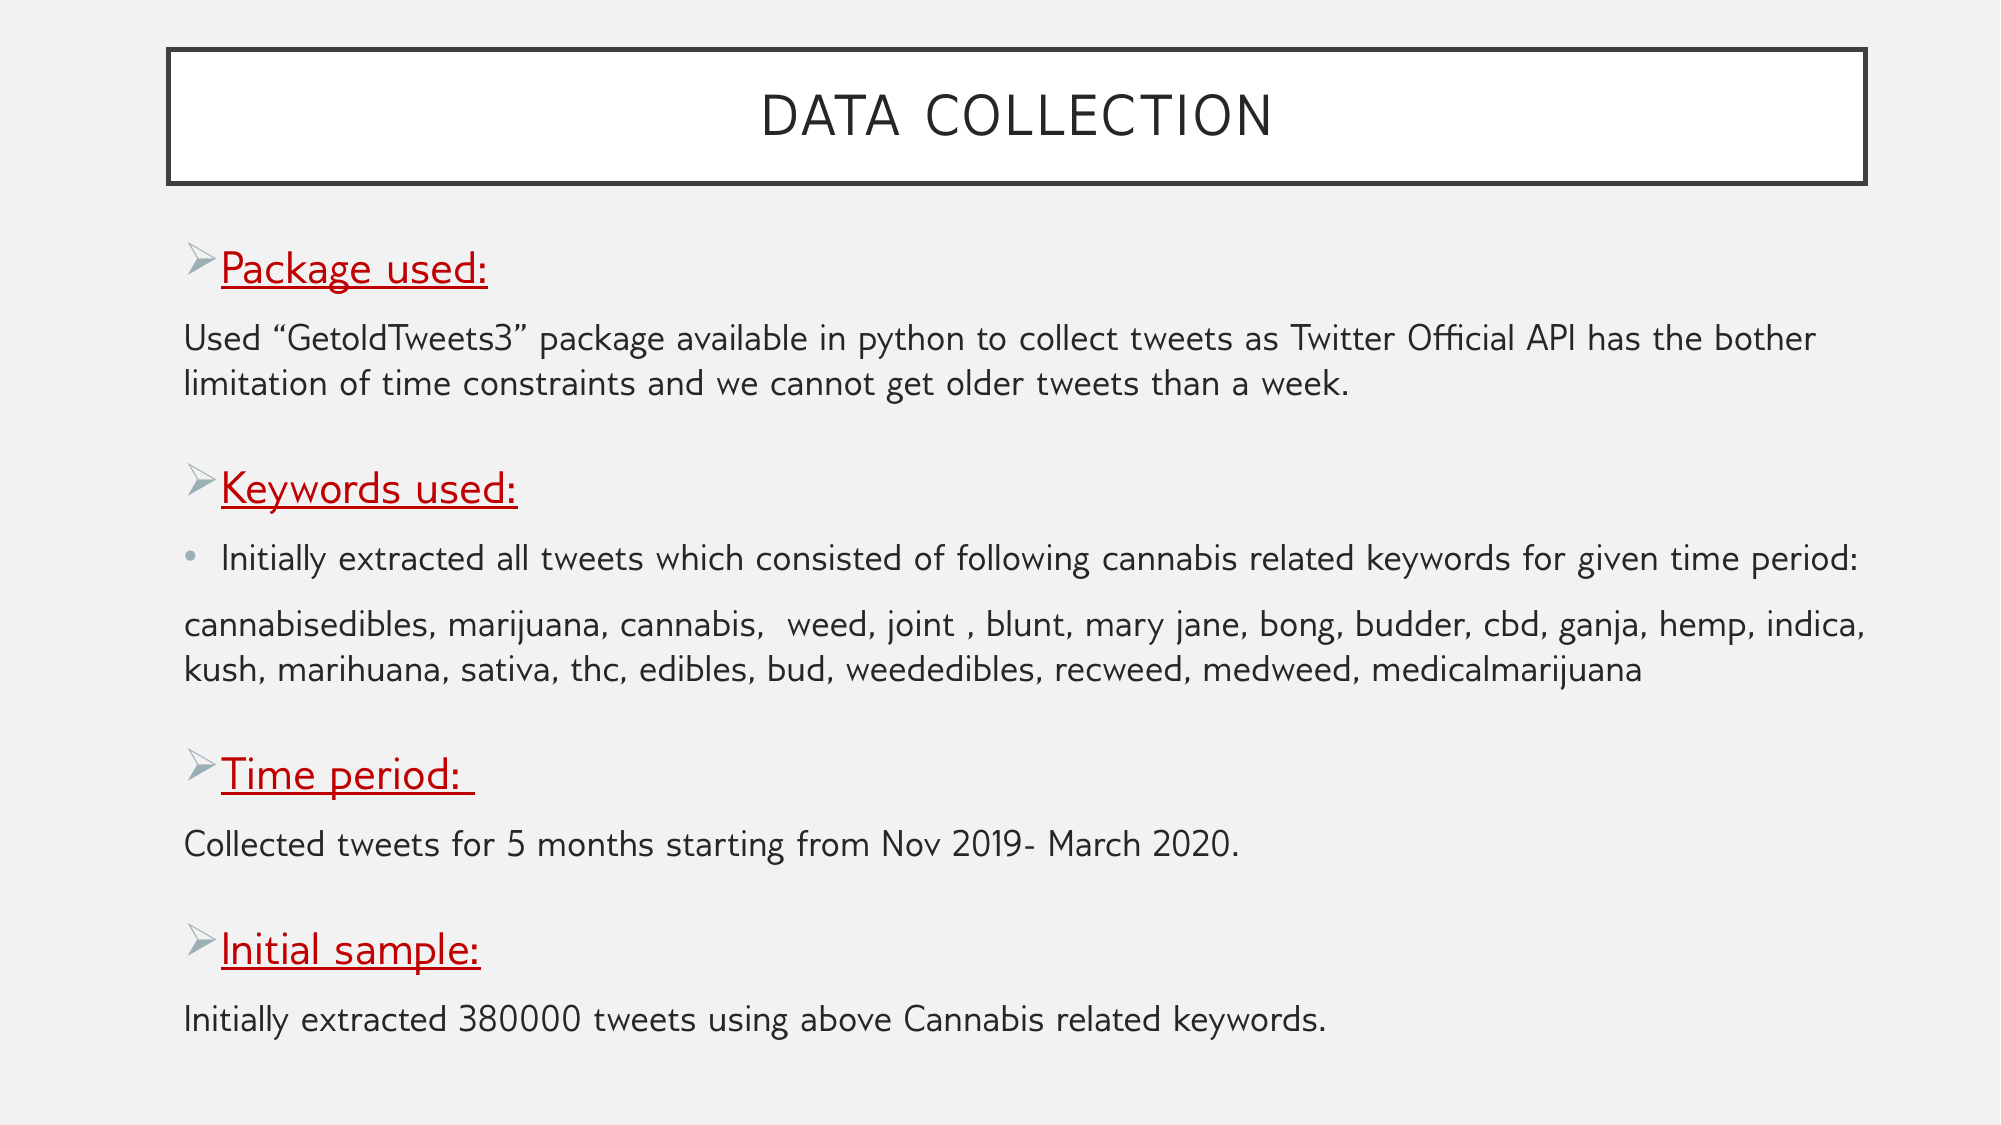

# Data Collection
Package used:
Used “GetoldTweets3” package available in python to collect tweets as Twitter Official API has the bother limitation of time constraints and we cannot get older tweets than a week.

Keywords used:
Initially extracted all tweets which consisted of following cannabis related keywords for given time period:
cannabisedibles, marijuana, cannabis,  weed, joint , blunt, mary jane, bong, budder, cbd, ganja, hemp, indica, kush, marihuana, sativa, thc, edibles, bud, weededibles, recweed, medweed, medicalmarijuana

Time period:
Collected tweets for 5 months starting from Nov 2019- March 2020.

Initial sample:
Initially extracted 380000 tweets using above Cannabis related keywords.